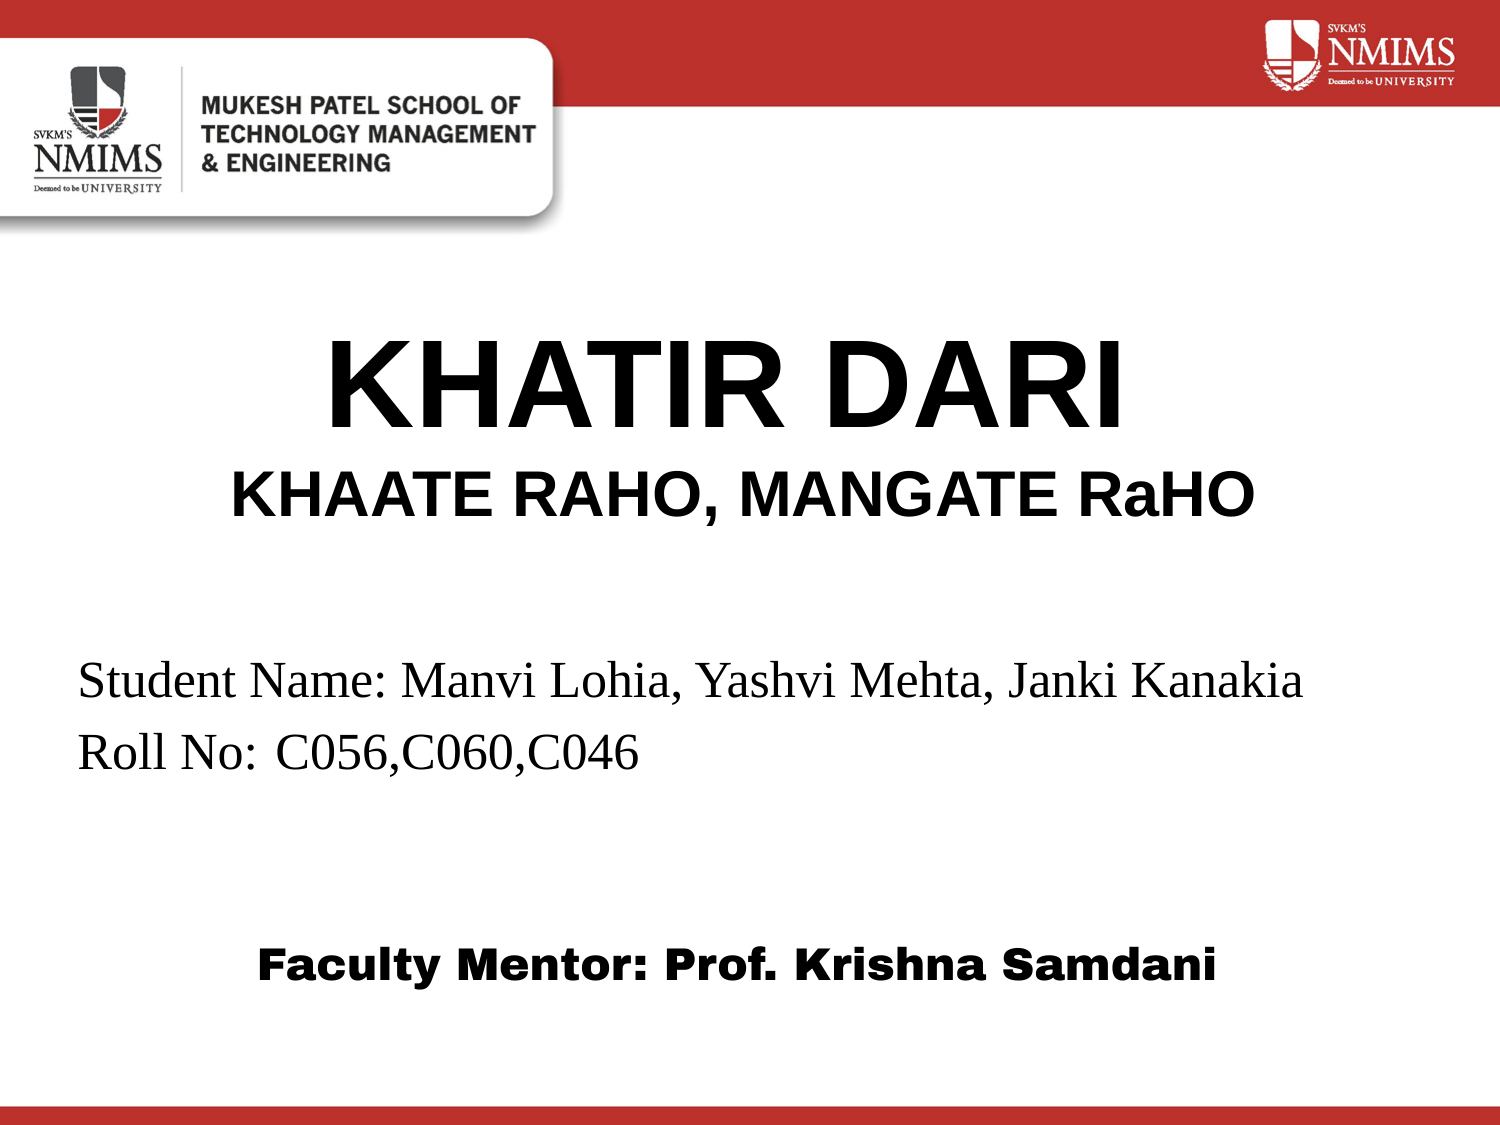

# KHATIR DARI KHAATE RAHO, MANGATE RaHO
Student Name: Manvi Lohia, Yashvi Mehta, Janki Kanakia
Roll No: C056,C060,C046

Faculty Mentor: Prof. Krishna Samdani